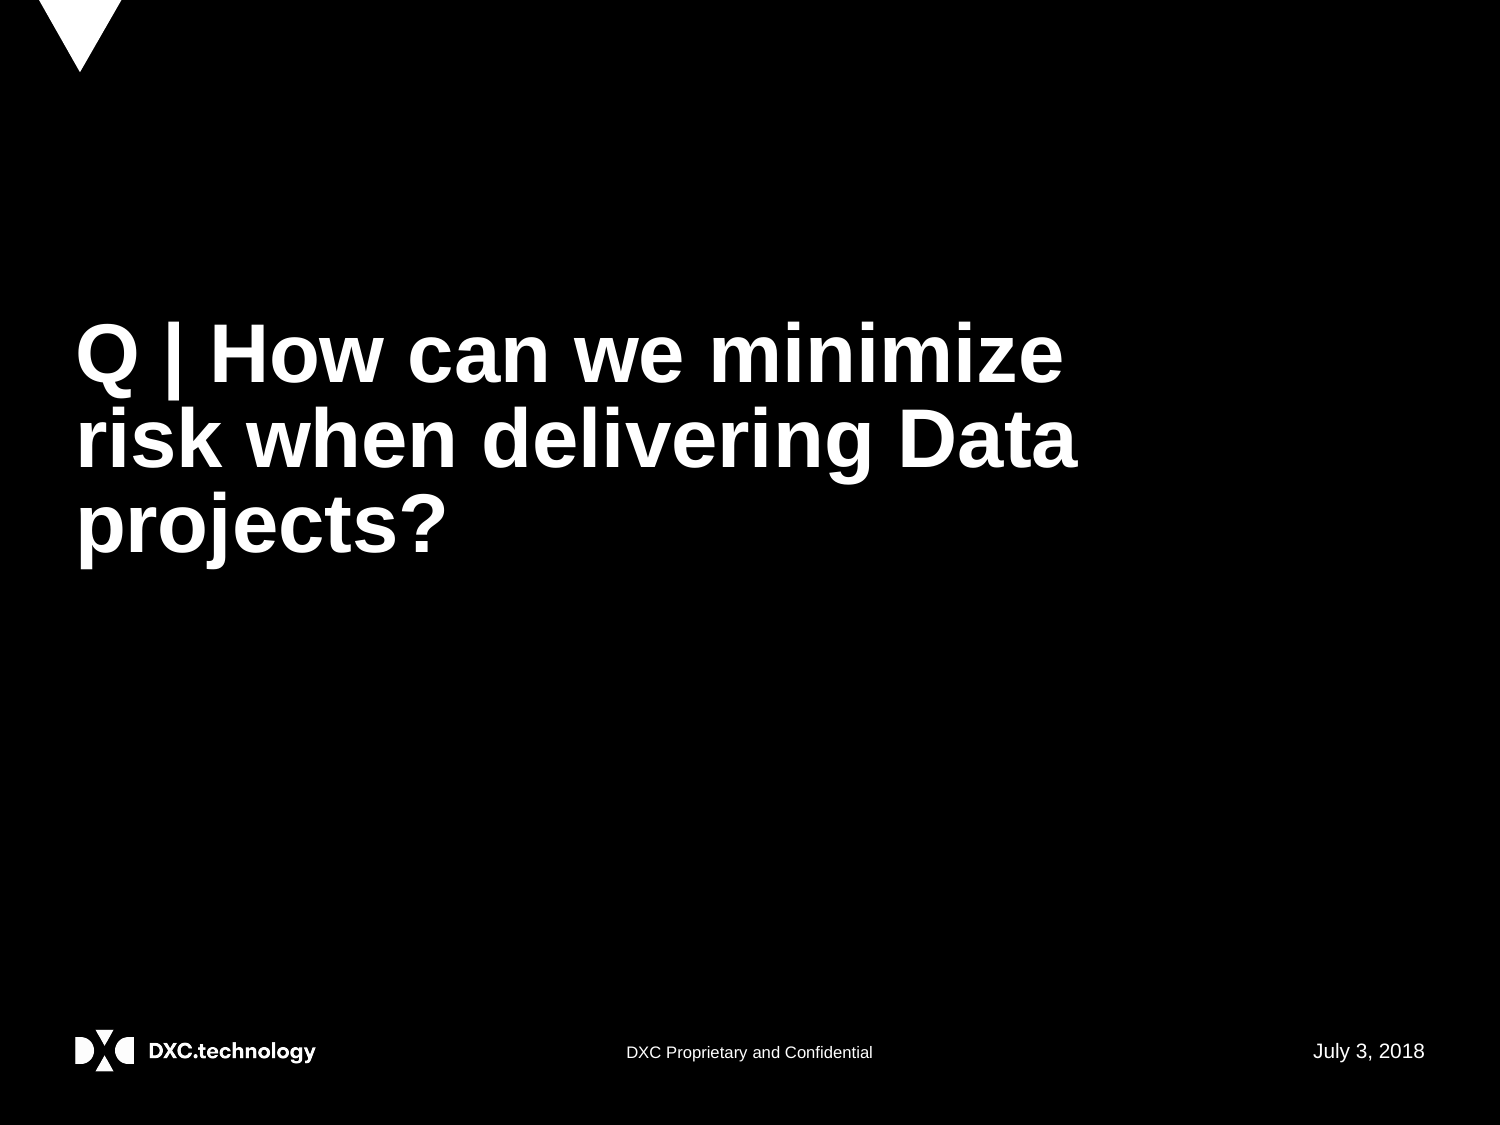

# Q | How can we minimize risk when delivering Data projects?